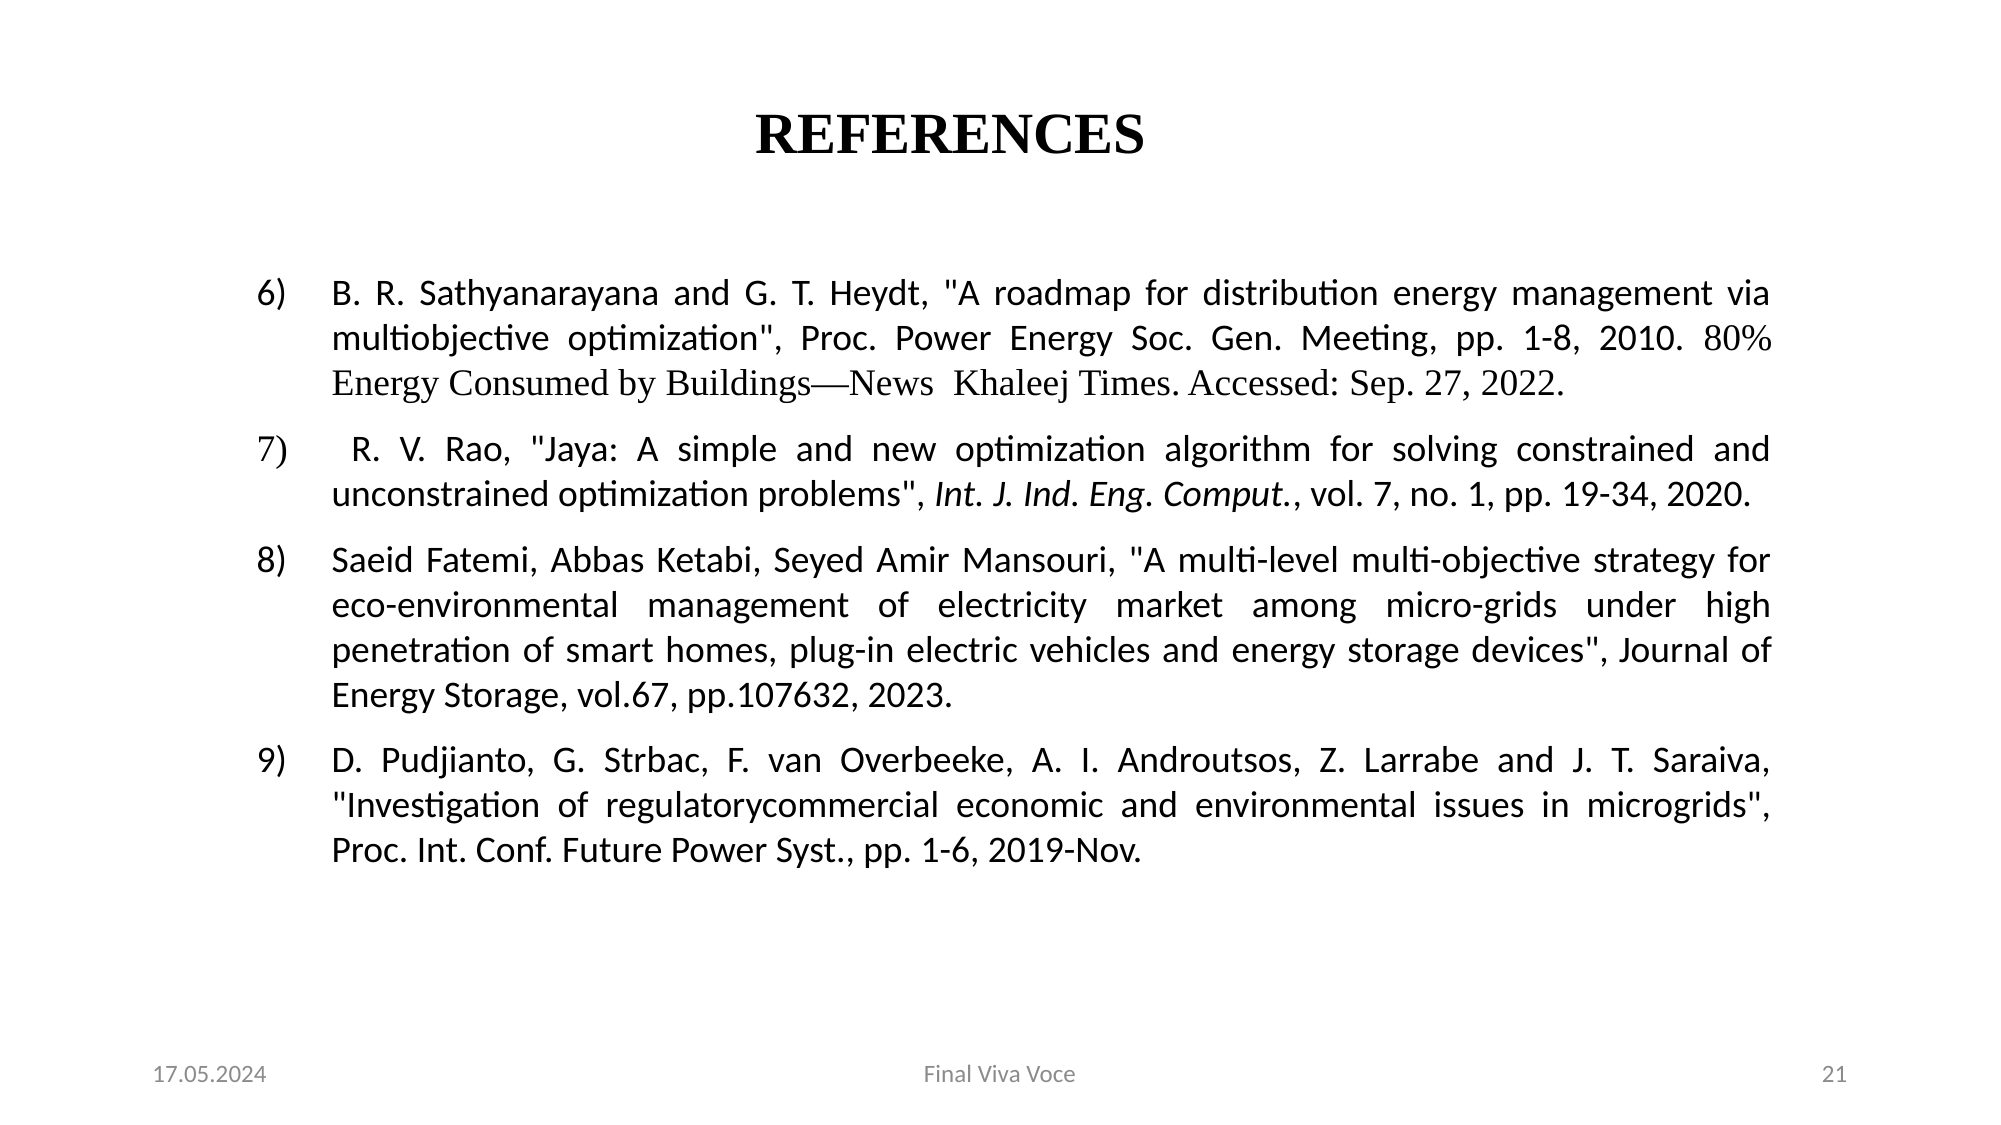

# REFERENCES
B. R. Sathyanarayana and G. T. Heydt, "A roadmap for distribution energy management via multiobjective optimization", Proc. Power Energy Soc. Gen. Meeting, pp. 1-8, 2010. 80% Energy Consumed by Buildings—News  Khaleej Times. Accessed: Sep. 27, 2022.
 R. V. Rao, "Jaya: A simple and new optimization algorithm for solving constrained and unconstrained optimization problems", Int. J. Ind. Eng. Comput., vol. 7, no. 1, pp. 19-34, 2020.
Saeid Fatemi, Abbas Ketabi, Seyed Amir Mansouri, "A multi-level multi-objective strategy for eco-environmental management of electricity market among micro-grids under high penetration of smart homes, plug-in electric vehicles and energy storage devices", Journal of Energy Storage, vol.67, pp.107632, 2023.
D. Pudjianto, G. Strbac, F. van Overbeeke, A. I. Androutsos, Z. Larrabe and J. T. Saraiva, "Investigation of regulatorycommercial economic and environmental issues in microgrids", Proc. Int. Conf. Future Power Syst., pp. 1-6, 2019-Nov.

17.05.2024
Final Viva Voce
21